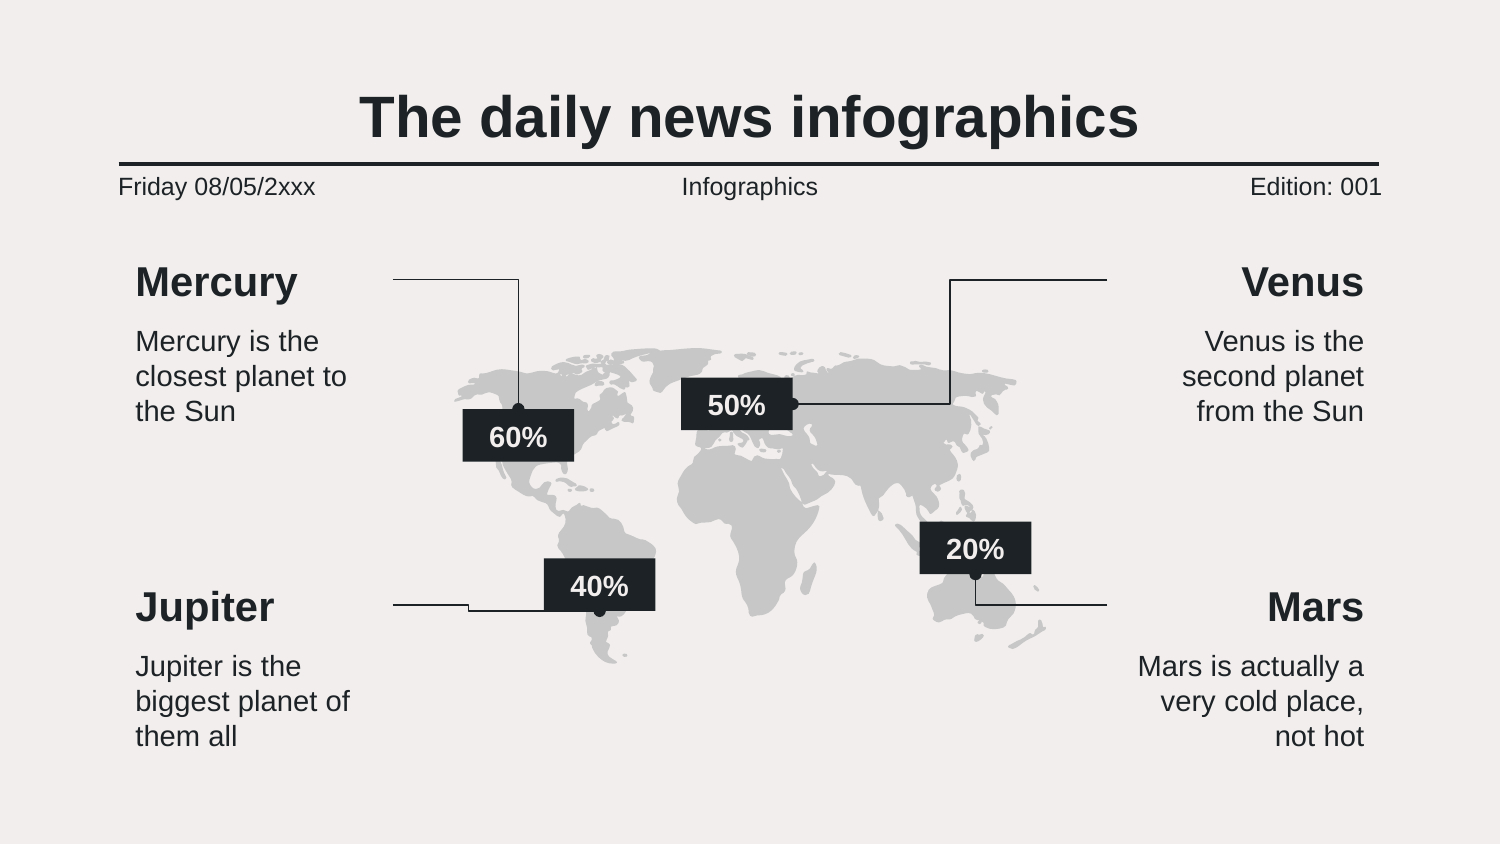

# The daily news infographics
Friday 08/05/2xxx
Infographics
Edition: 001
Mercury
Mercury is the closest planet to the Sun
Venus
Venus is the second planet from the Sun

50%
60%
20%
40%
Mars
Mars is actually a very cold place, not hot
Jupiter
Jupiter is the biggest planet of them all